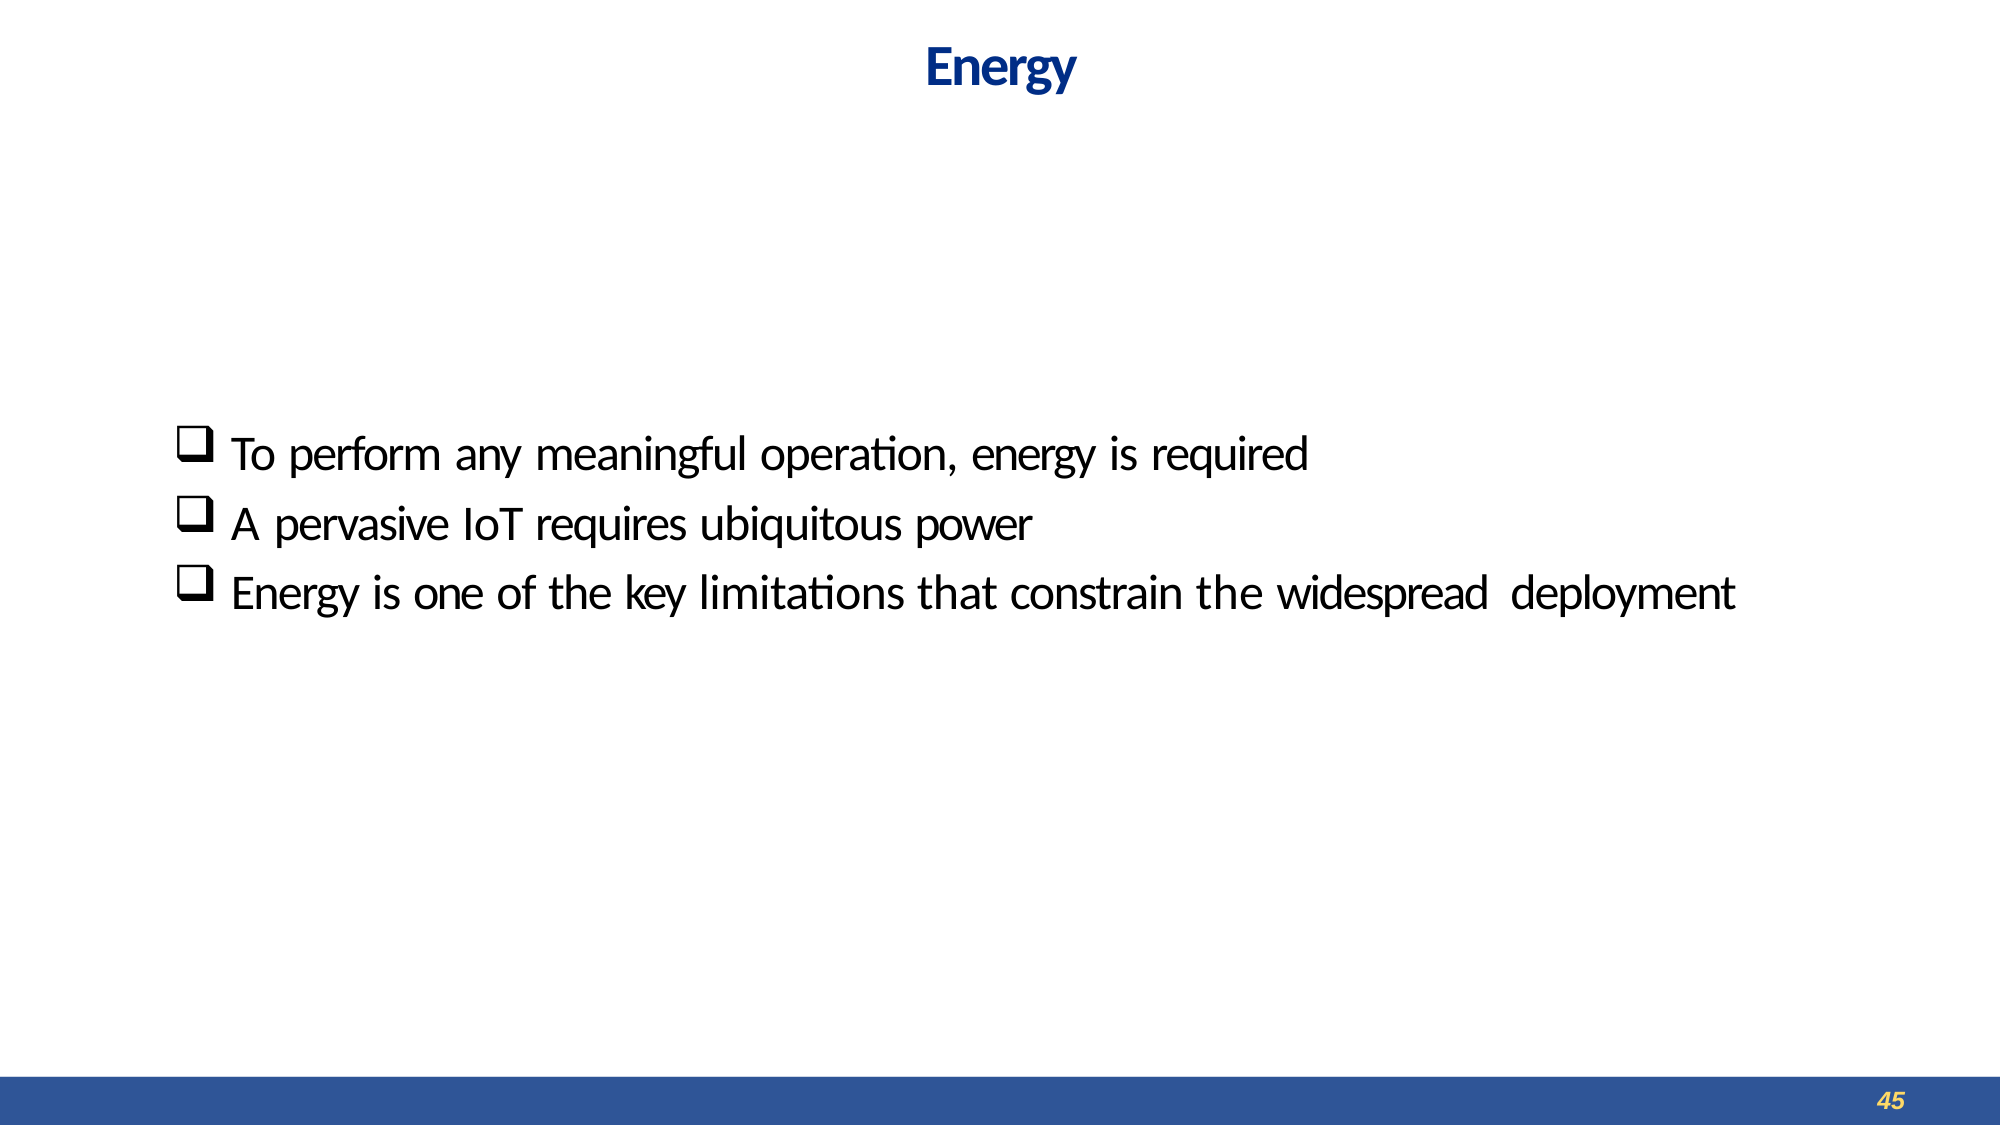

# Energy
To perform any meaningful operation, energy is required
A pervasive IoT requires ubiquitous power
Energy is one of the key limitations that constrain the widespread  deployment